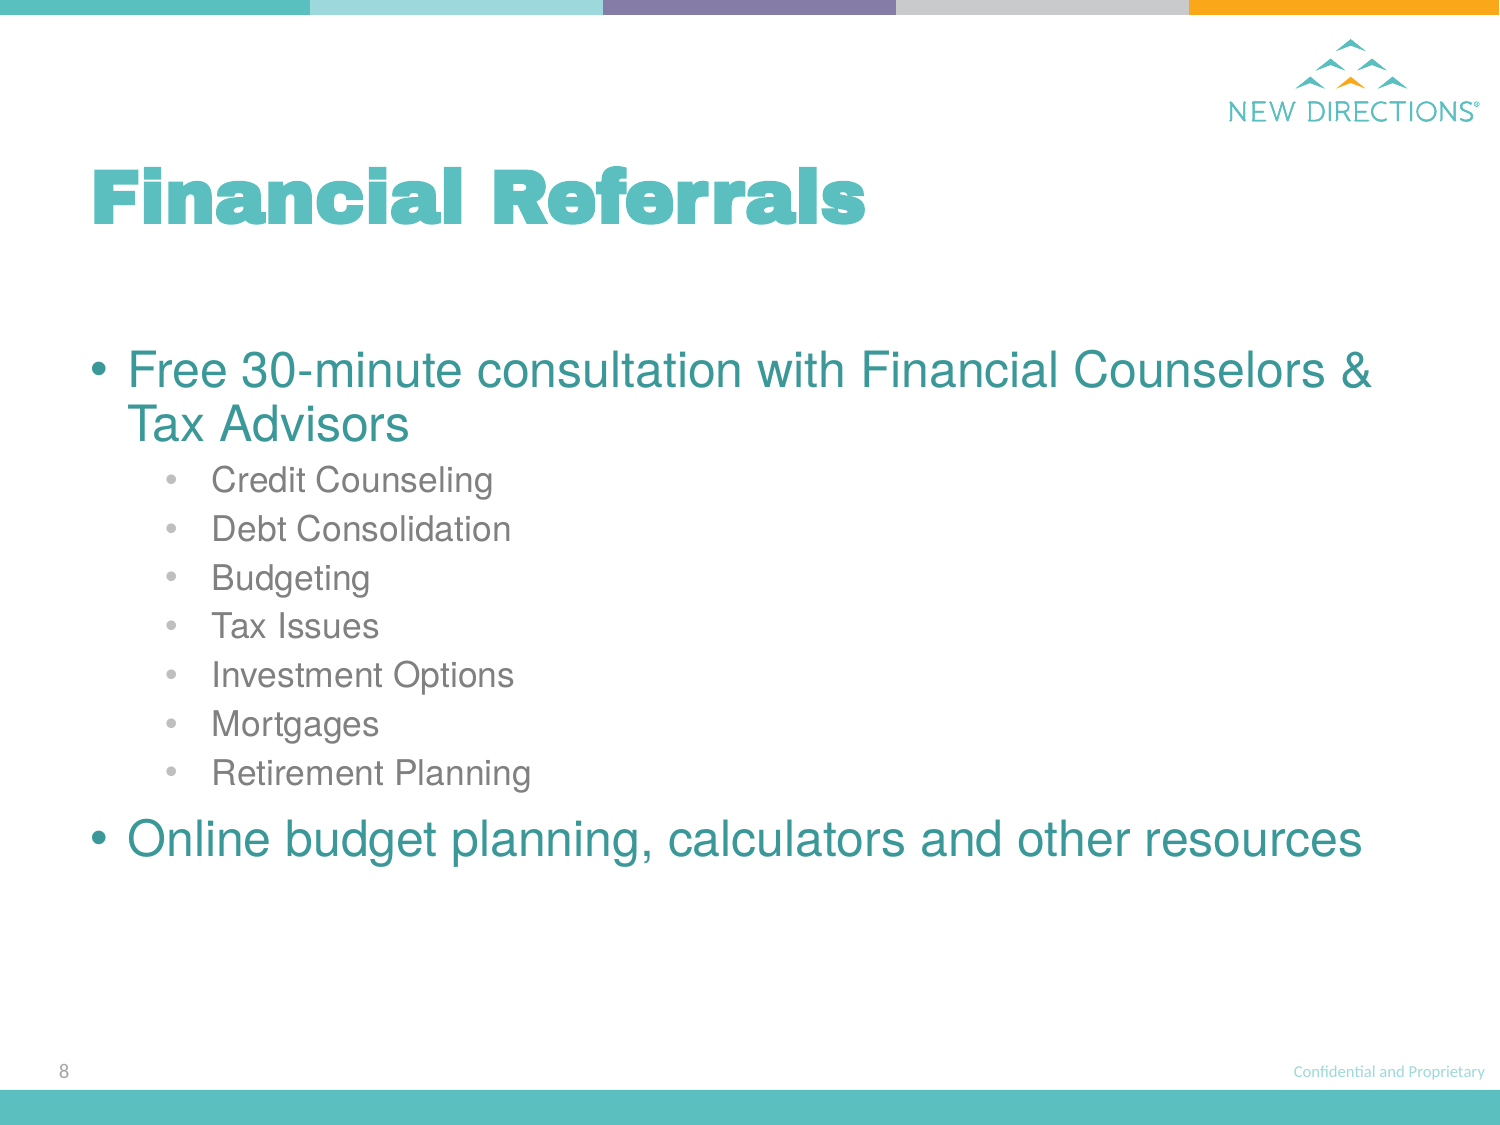

# Financial Referrals

Free 30-minute consultation with Financial Counselors & Tax Advisors
Credit Counseling
Debt Consolidation
Budgeting
Tax Issues
Investment Options
Mortgages
Retirement Planning
Online budget planning, calculators and other resources